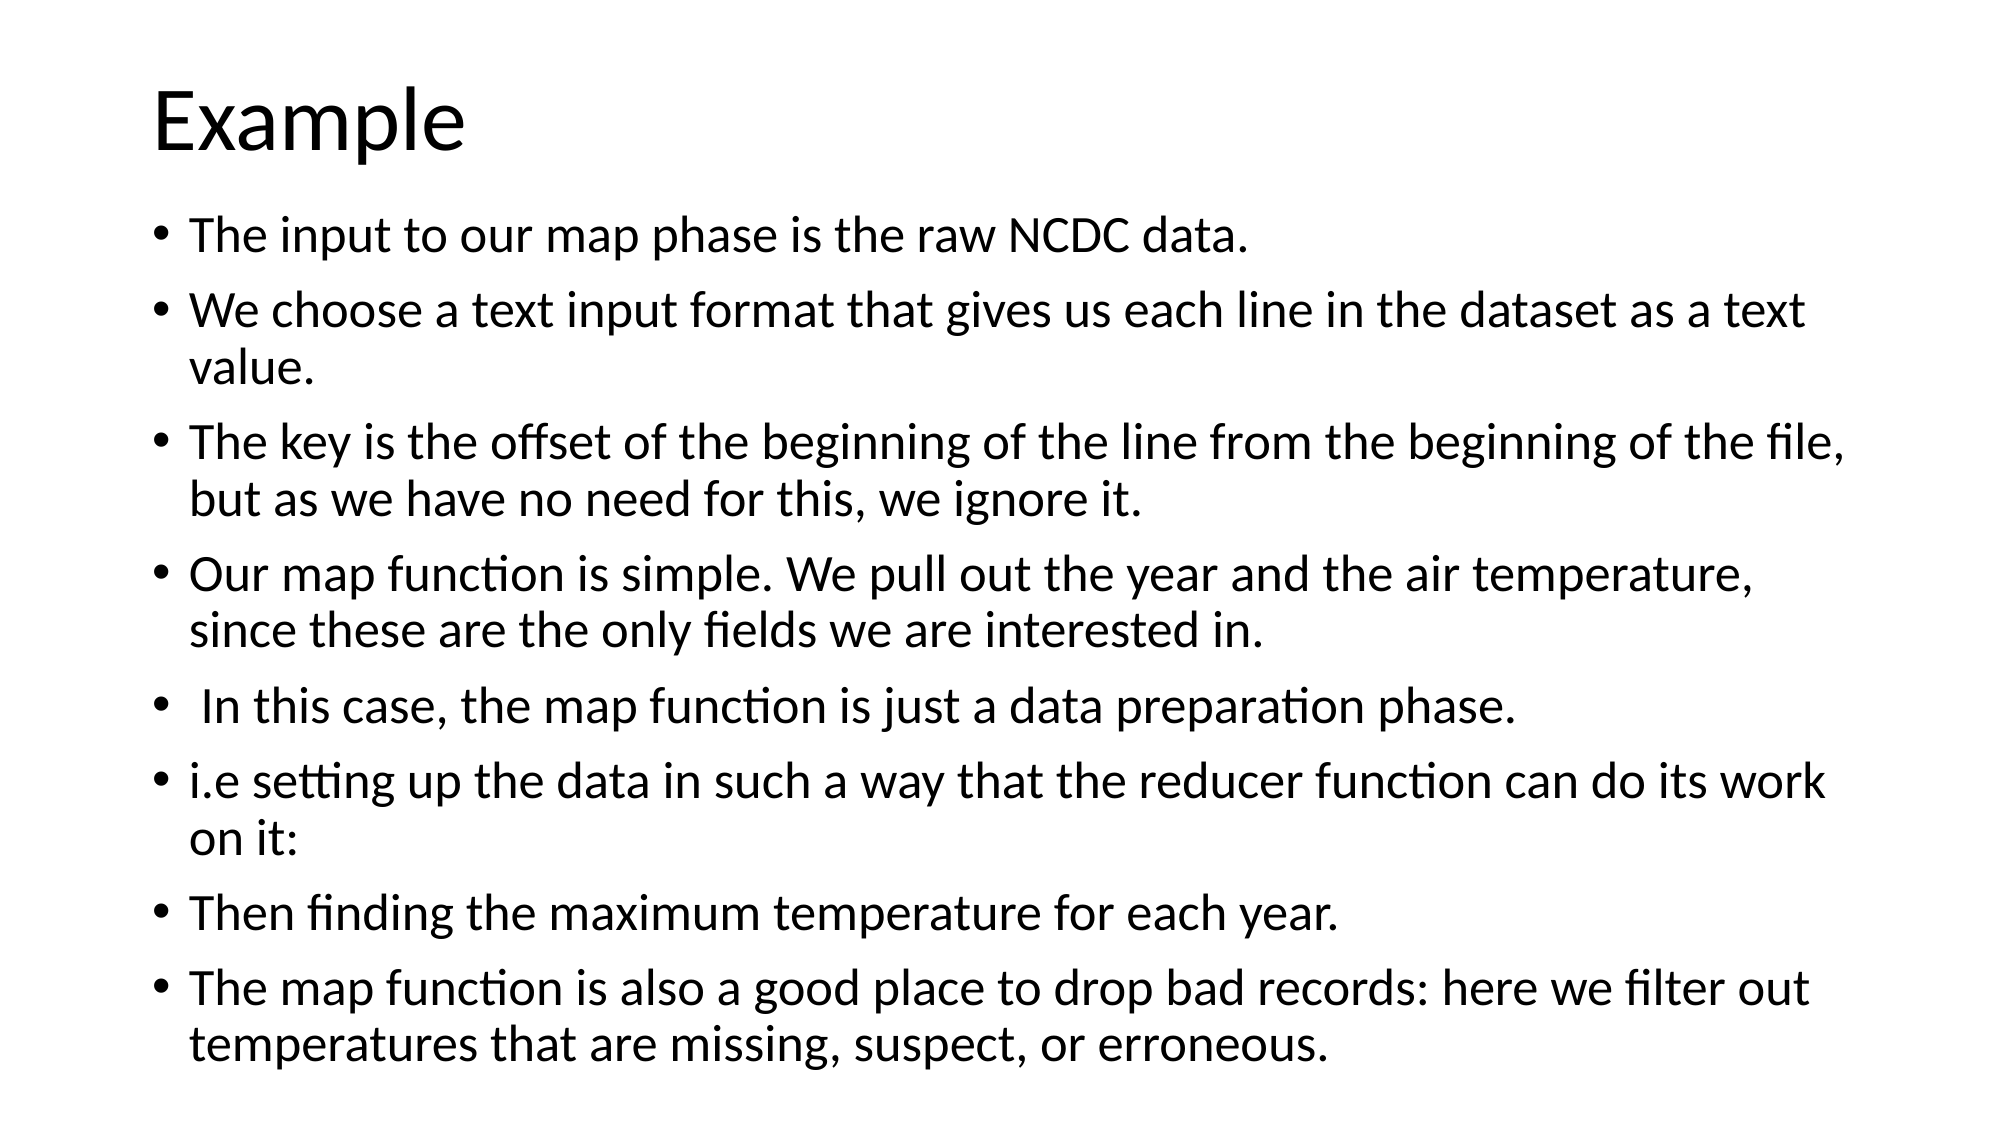

# Example
The input to our map phase is the raw NCDC data.
We choose a text input format that gives us each line in the dataset as a text value.
The key is the offset of the beginning of the line from the beginning of the file, but as we have no need for this, we ignore it.
Our map function is simple. We pull out the year and the air temperature, since these are the only fields we are interested in.
 In this case, the map function is just a data preparation phase.
i.e setting up the data in such a way that the reducer function can do its work on it:
Then finding the maximum temperature for each year.
The map function is also a good place to drop bad records: here we filter out temperatures that are missing, suspect, or erroneous.